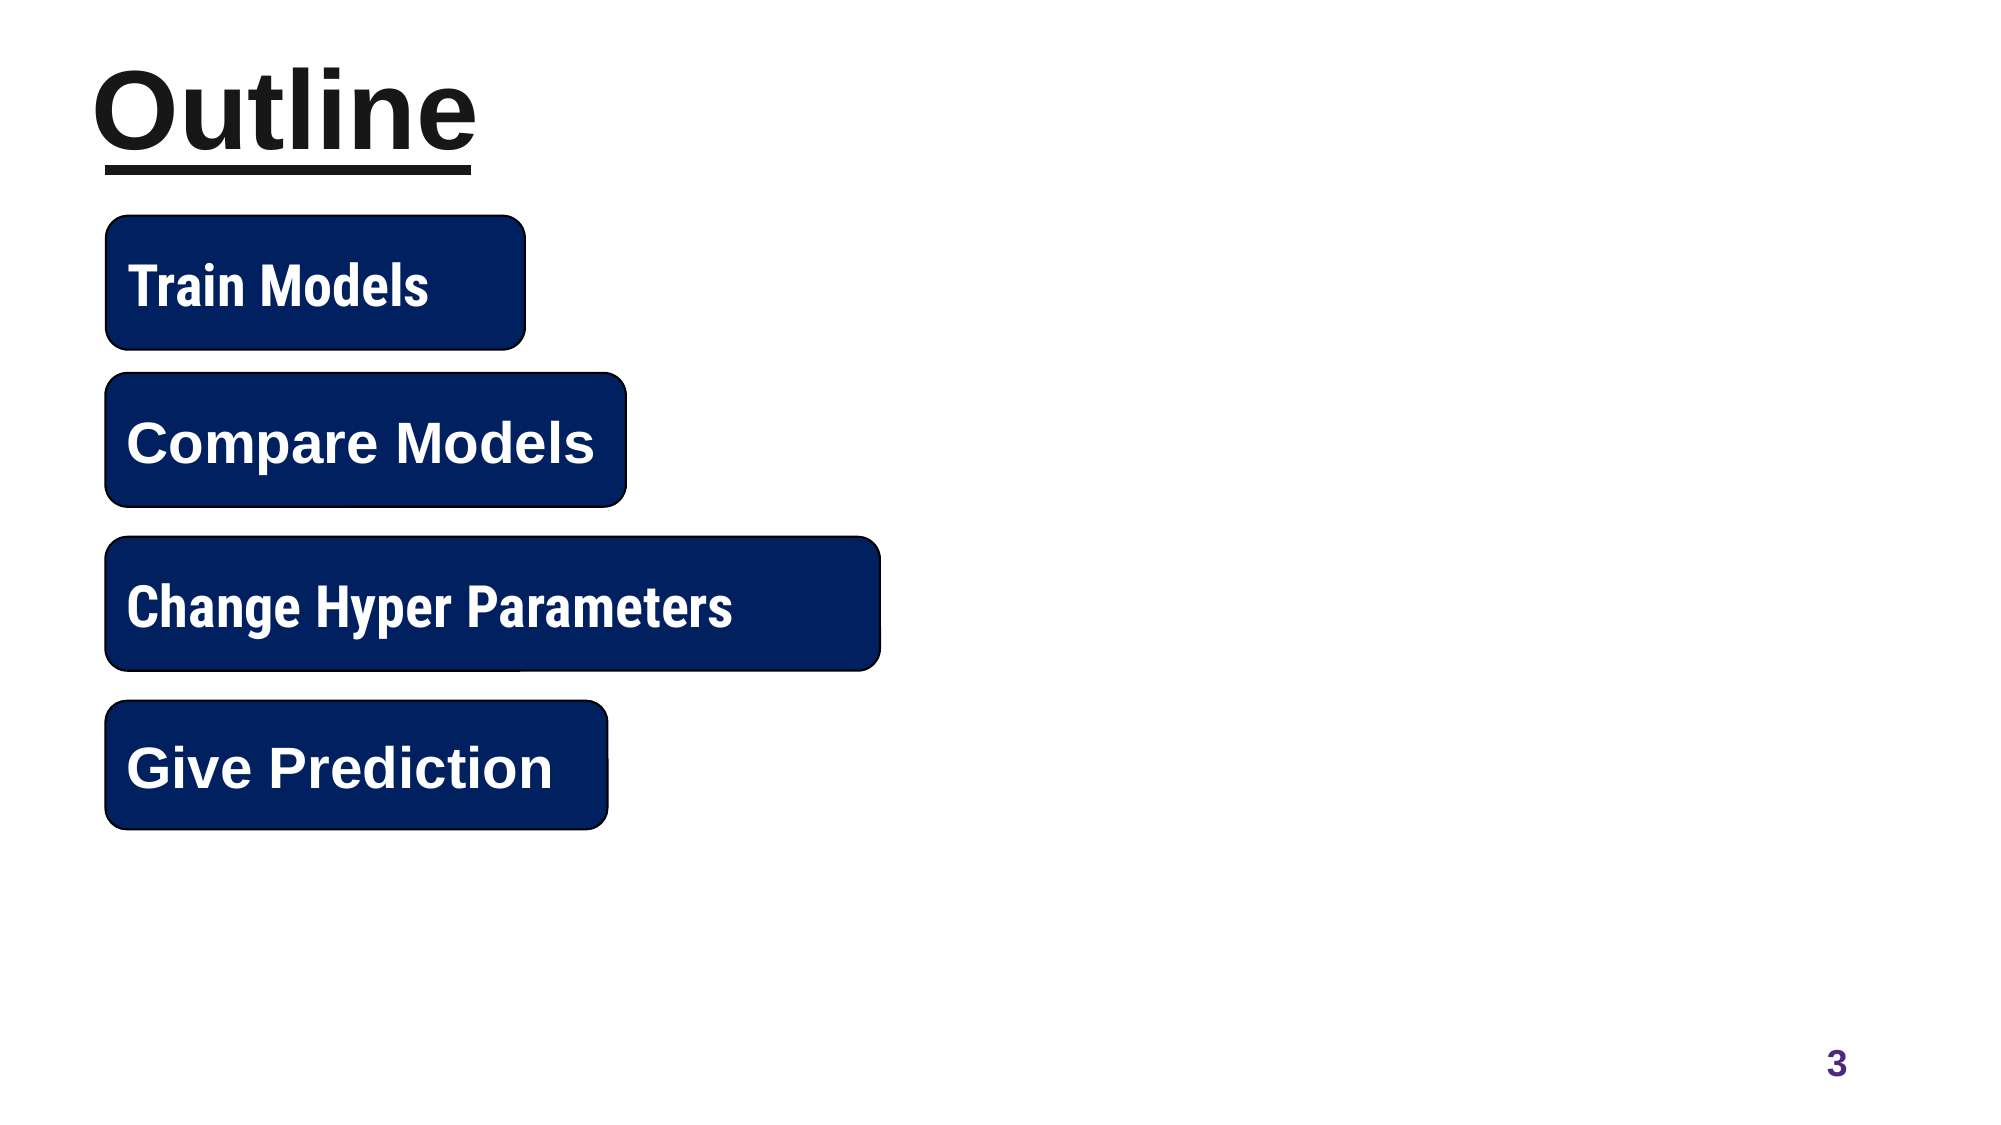

# Outline
Train Models
Compare Models
Change Hyper Parameters
Give Prediction